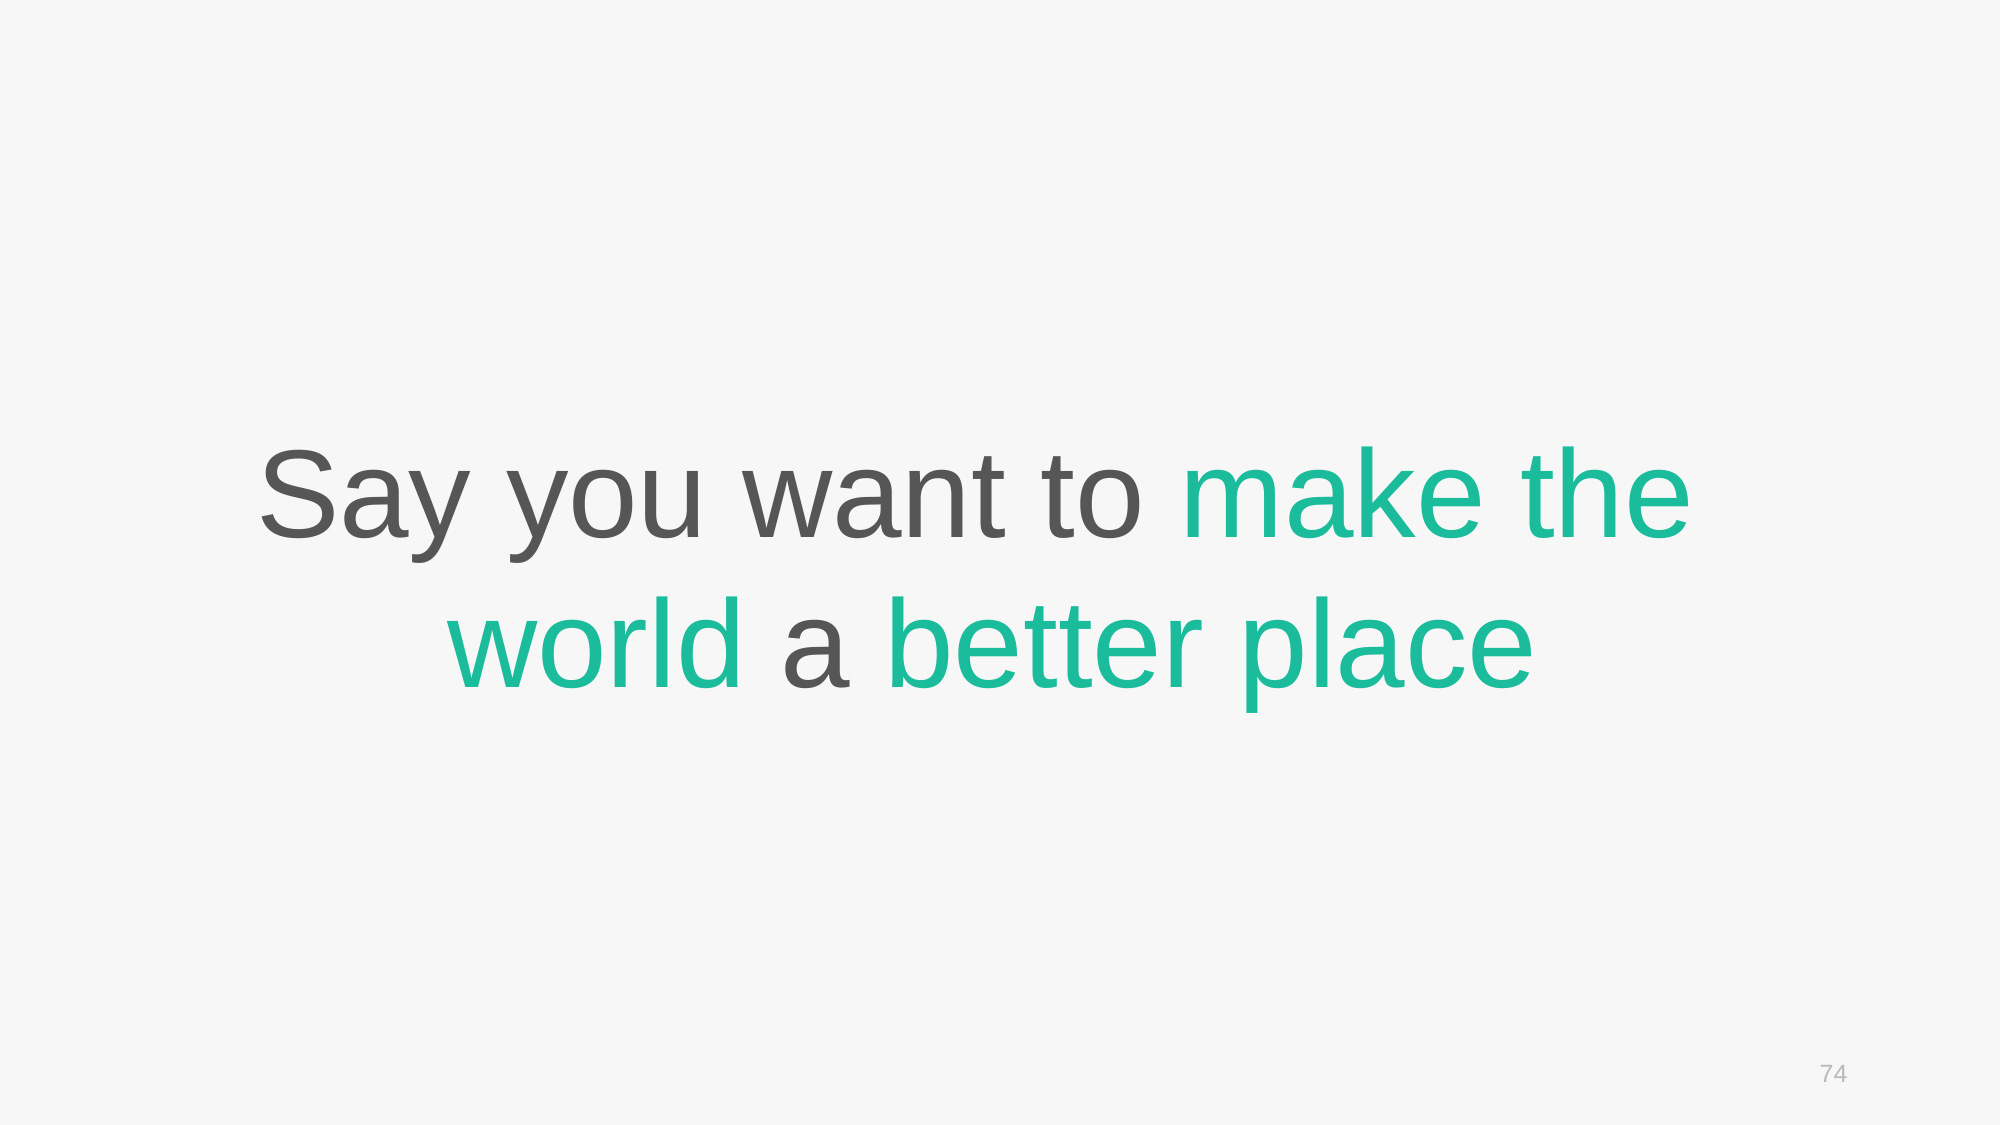

Say you want to make the
world a better place
74